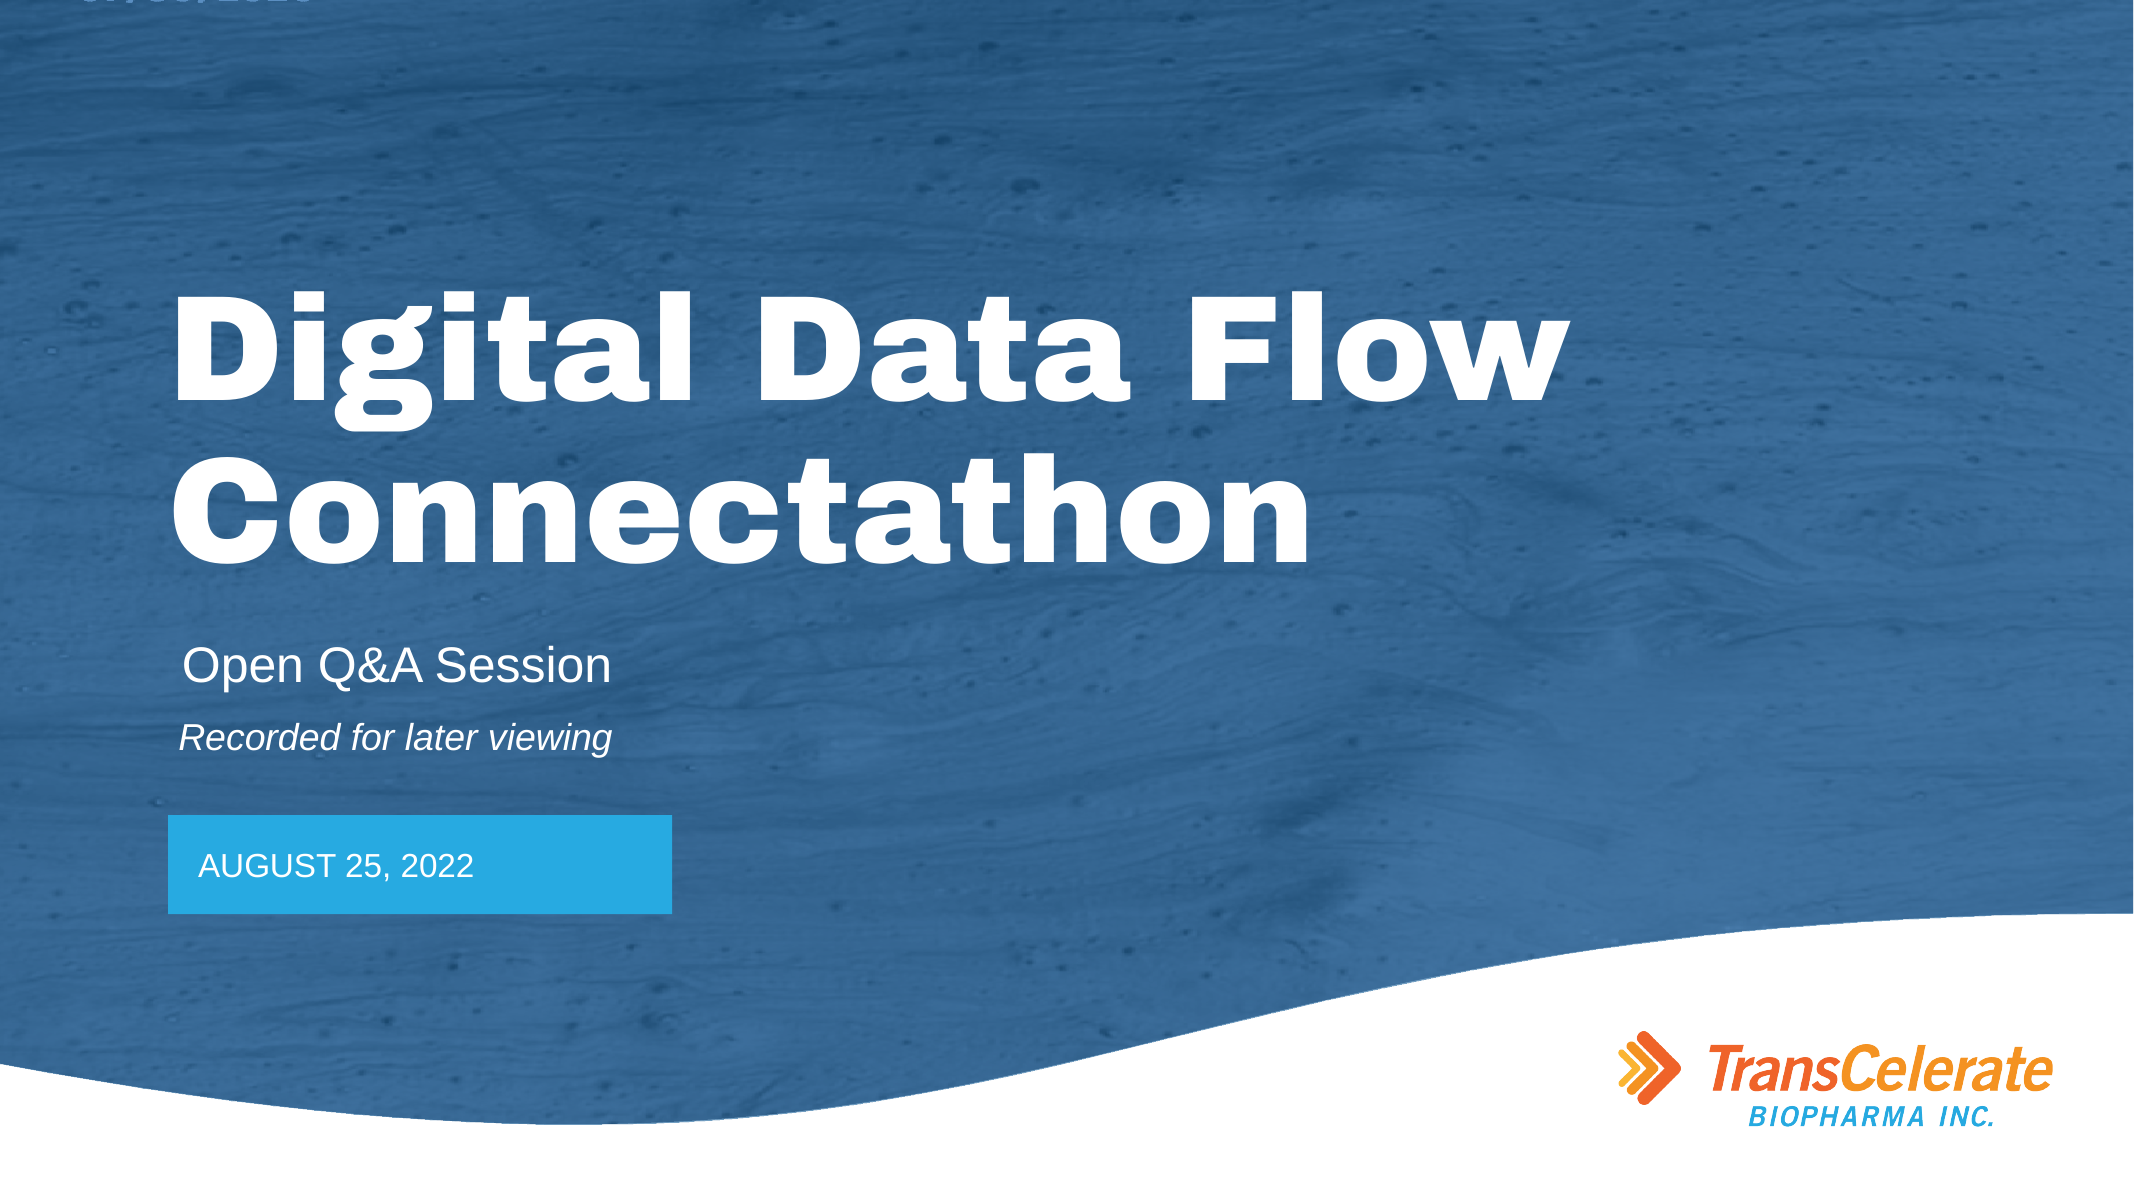

# Digital Data Flow Connectathon
Open Q&A Session
Recorded for later viewing
August 25, 2022